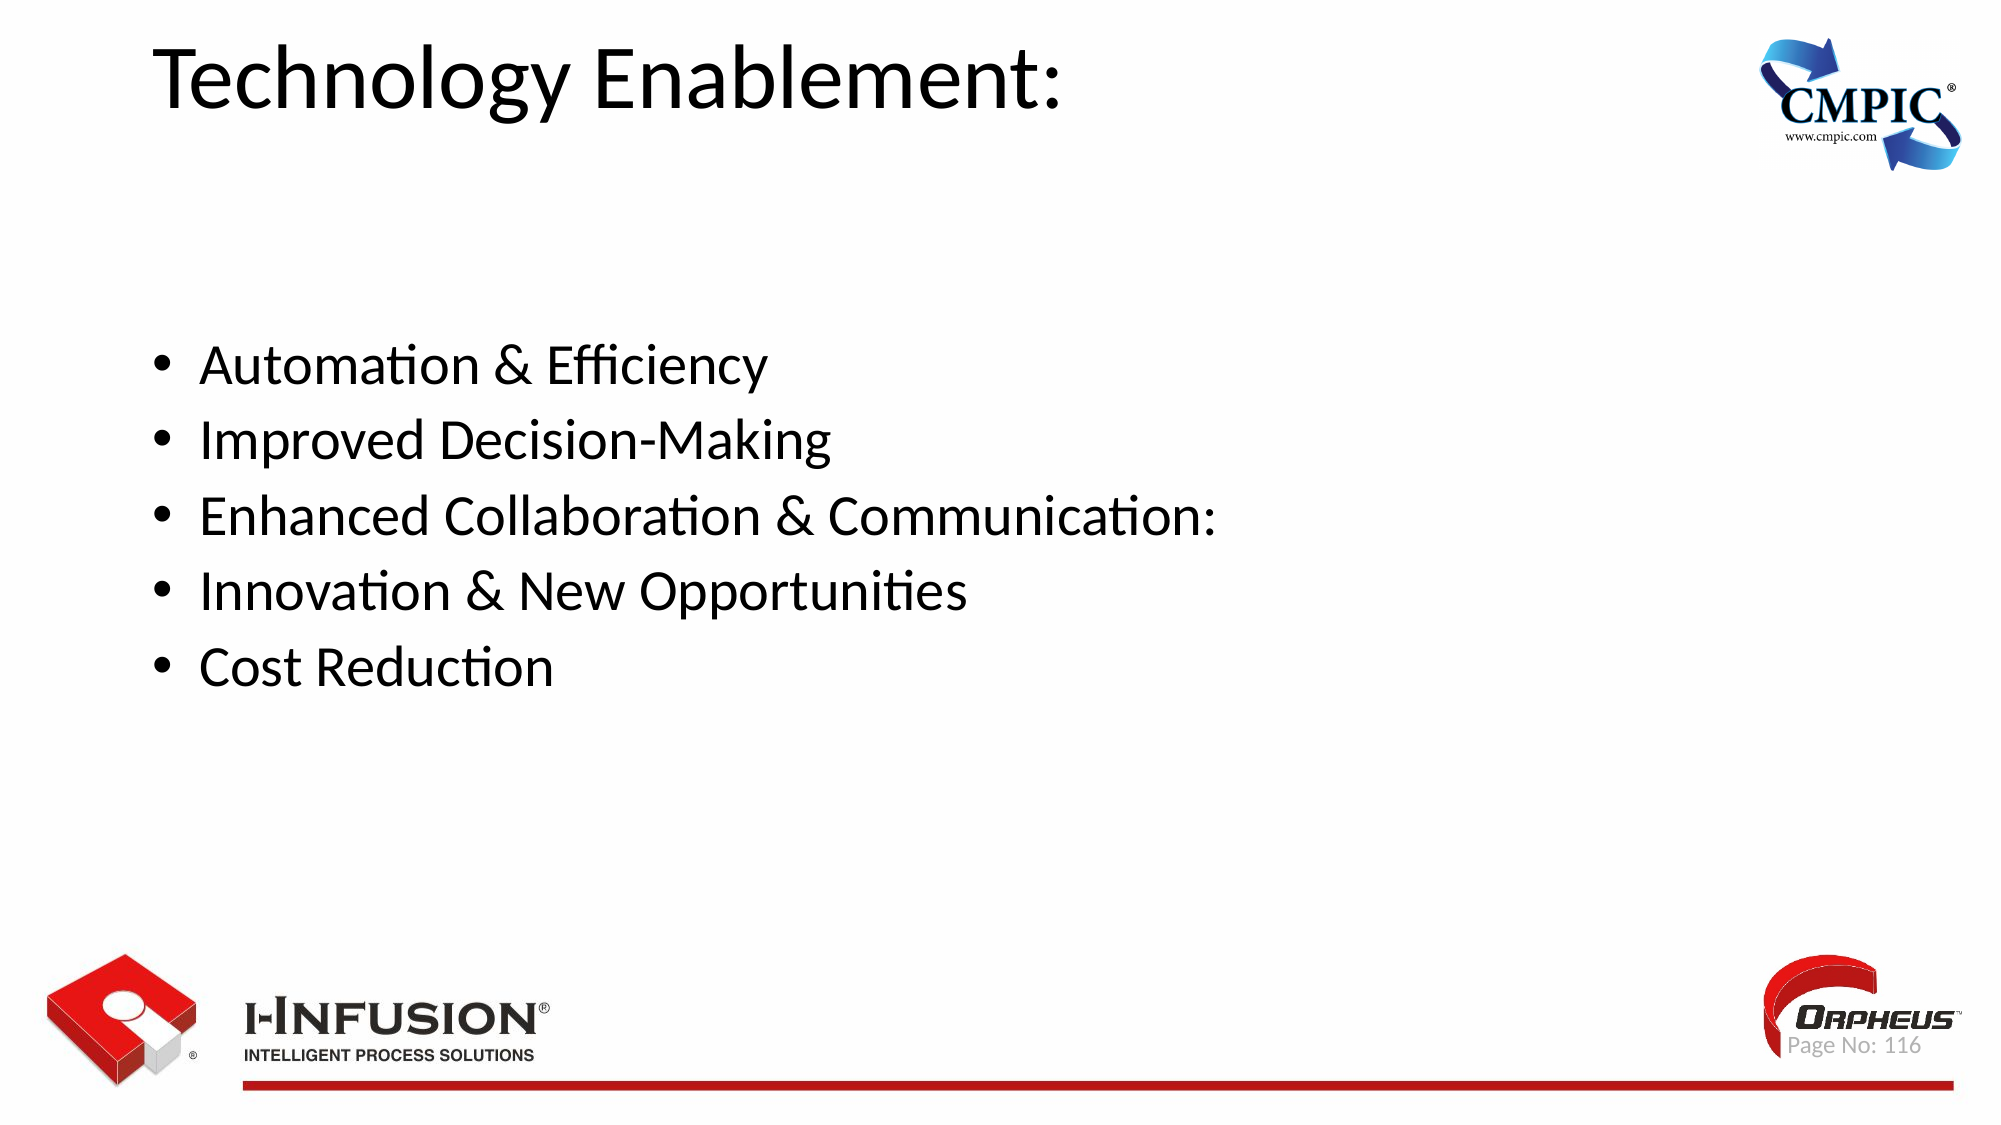

Technology Enablement:
Automation & Efficiency
Improved Decision-Making
Enhanced Collaboration & Communication:
Innovation & New Opportunities
Cost Reduction
 Page No: 116